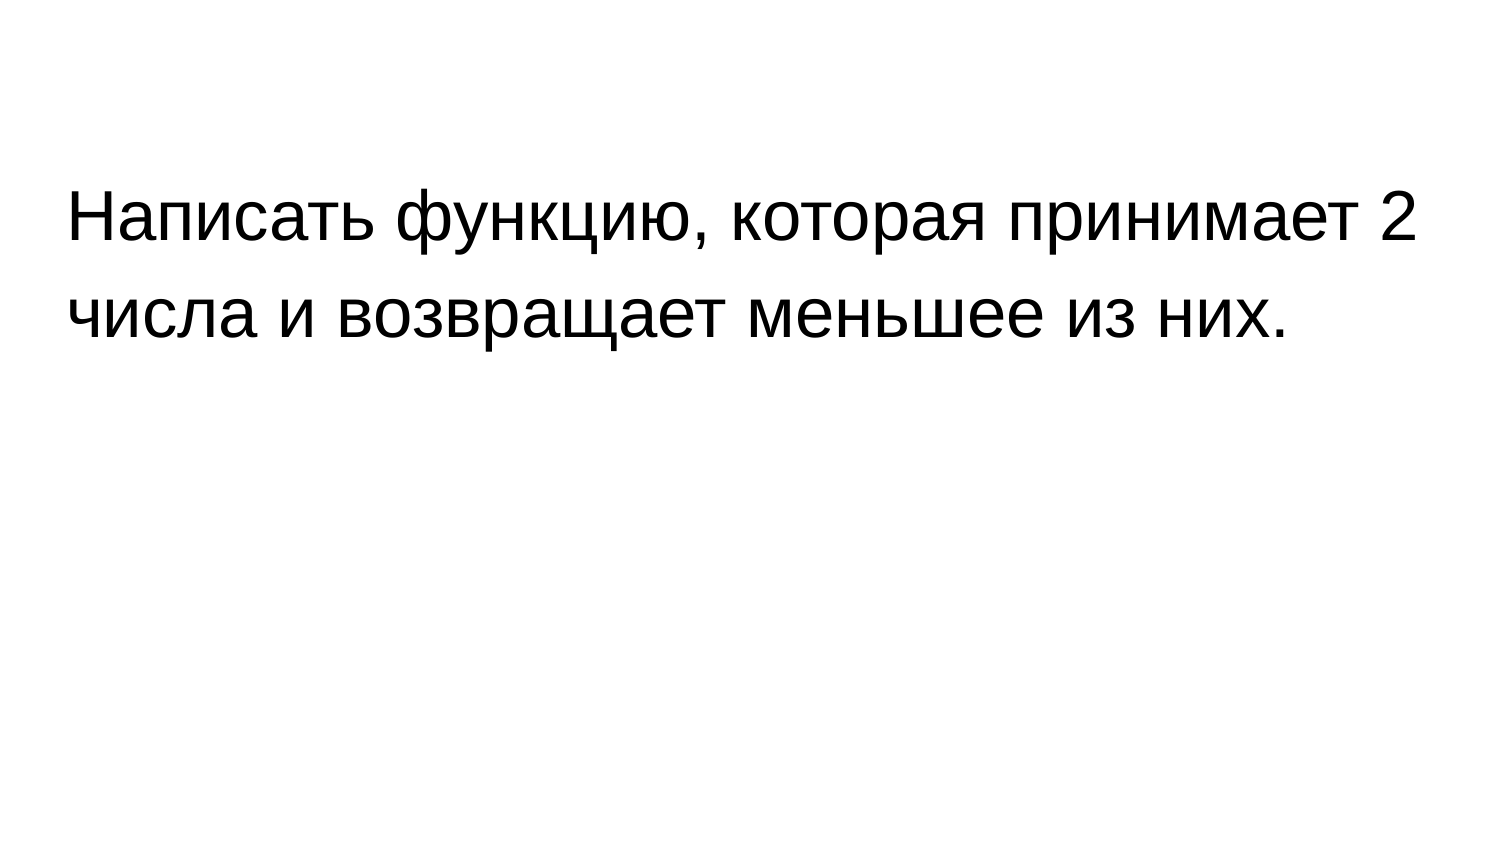

Написать функцию, которая принимает 2 числа и возвращает меньшее из них.